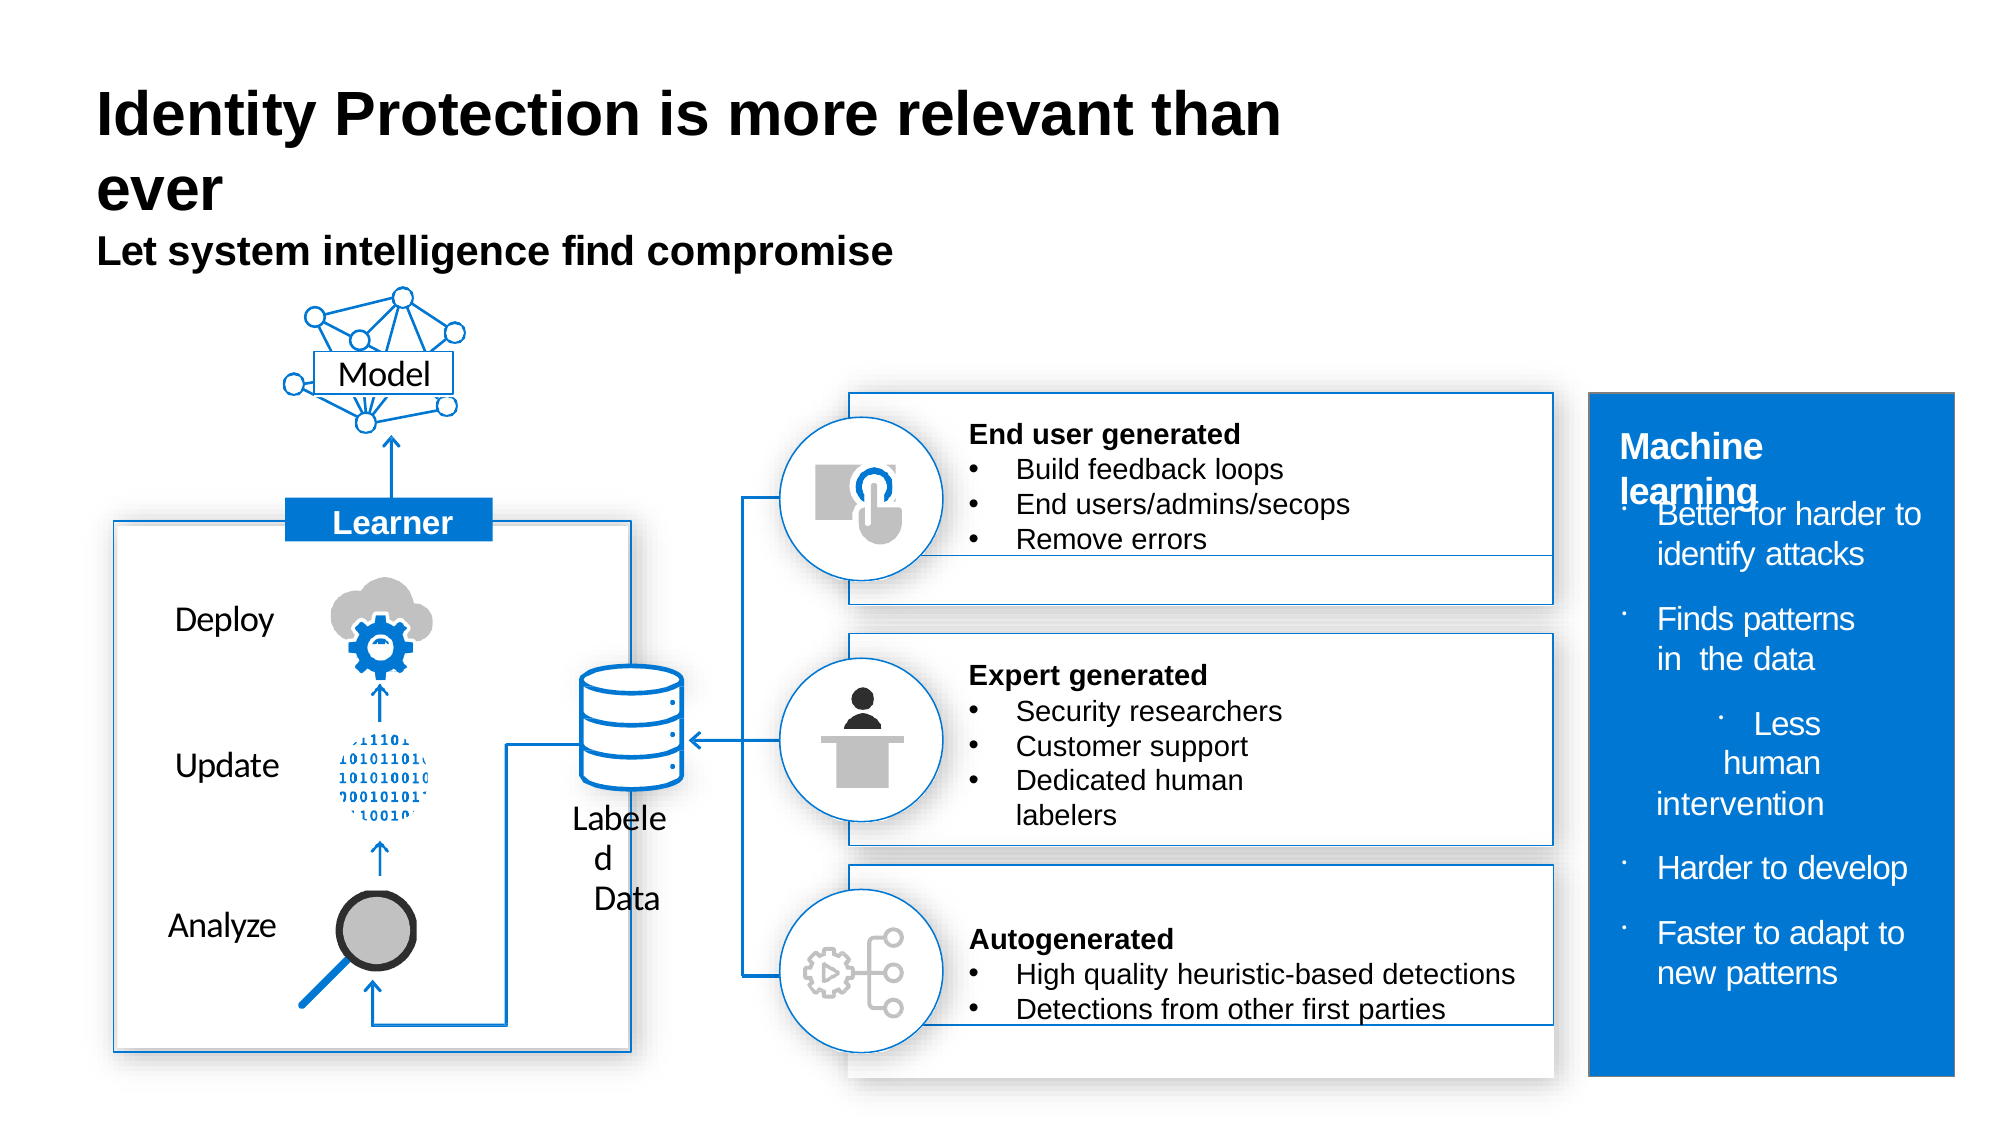

# Identity Protection is more relevant than ever
Let system intelligence find compromise

Model

End user generated
Build feedback loops
End users/admins/secops
Remove errors

Machine learning

Better for harder to
identify attacks
Finds patterns in  the data
Less human
intervention
Harder to develop
Faster to adapt to
new patterns

Learner

Deploy

Expert generated

Security researchers
Customer support
Dedicated human labelers

Update

Labeled  Data

Autogenerated
High quality heuristic-based detections
Detections from other first parties

Analyze